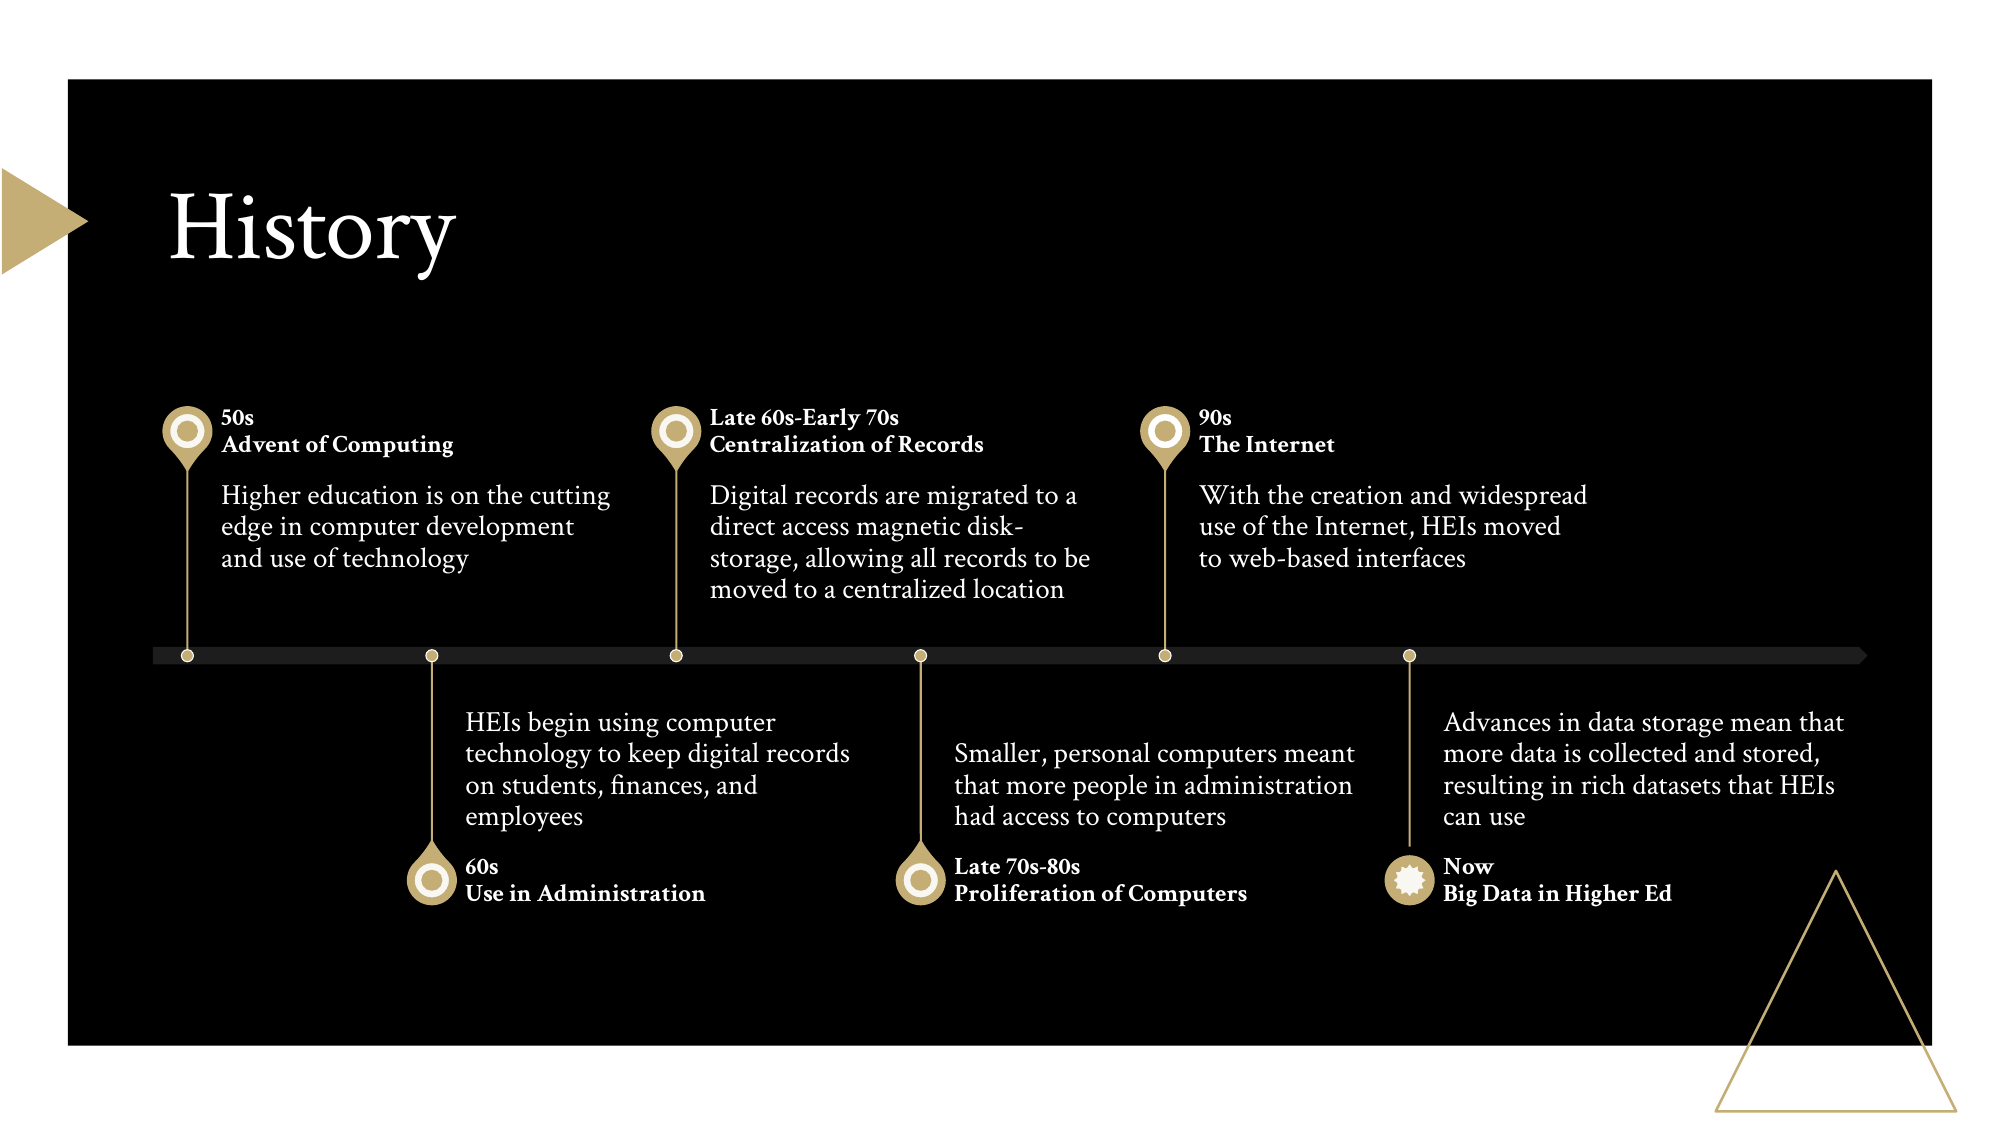

# History
Higher education is on the cutting edge in computer development and use of technology
50s
Advent of Computing
HEIs begin using computer technology to keep digital records on students, finances, and employees
60s
Use in Administration
Digital records are migrated to a direct access magnetic disk-storage, allowing all records to be moved to a centralized location
Late 60s-Early 70s
Centralization of Records
Smaller, personal computers meant that more people in administration had access to computers
Late 70s-80s
Proliferation of Computers
With the creation and widespread use of the Internet, HEIs moved to web-based interfaces

90s
The Internet
Advances in data storage mean that more data is collected and stored, resulting in rich datasets that HEIs can use
Now
Big Data in Higher Ed